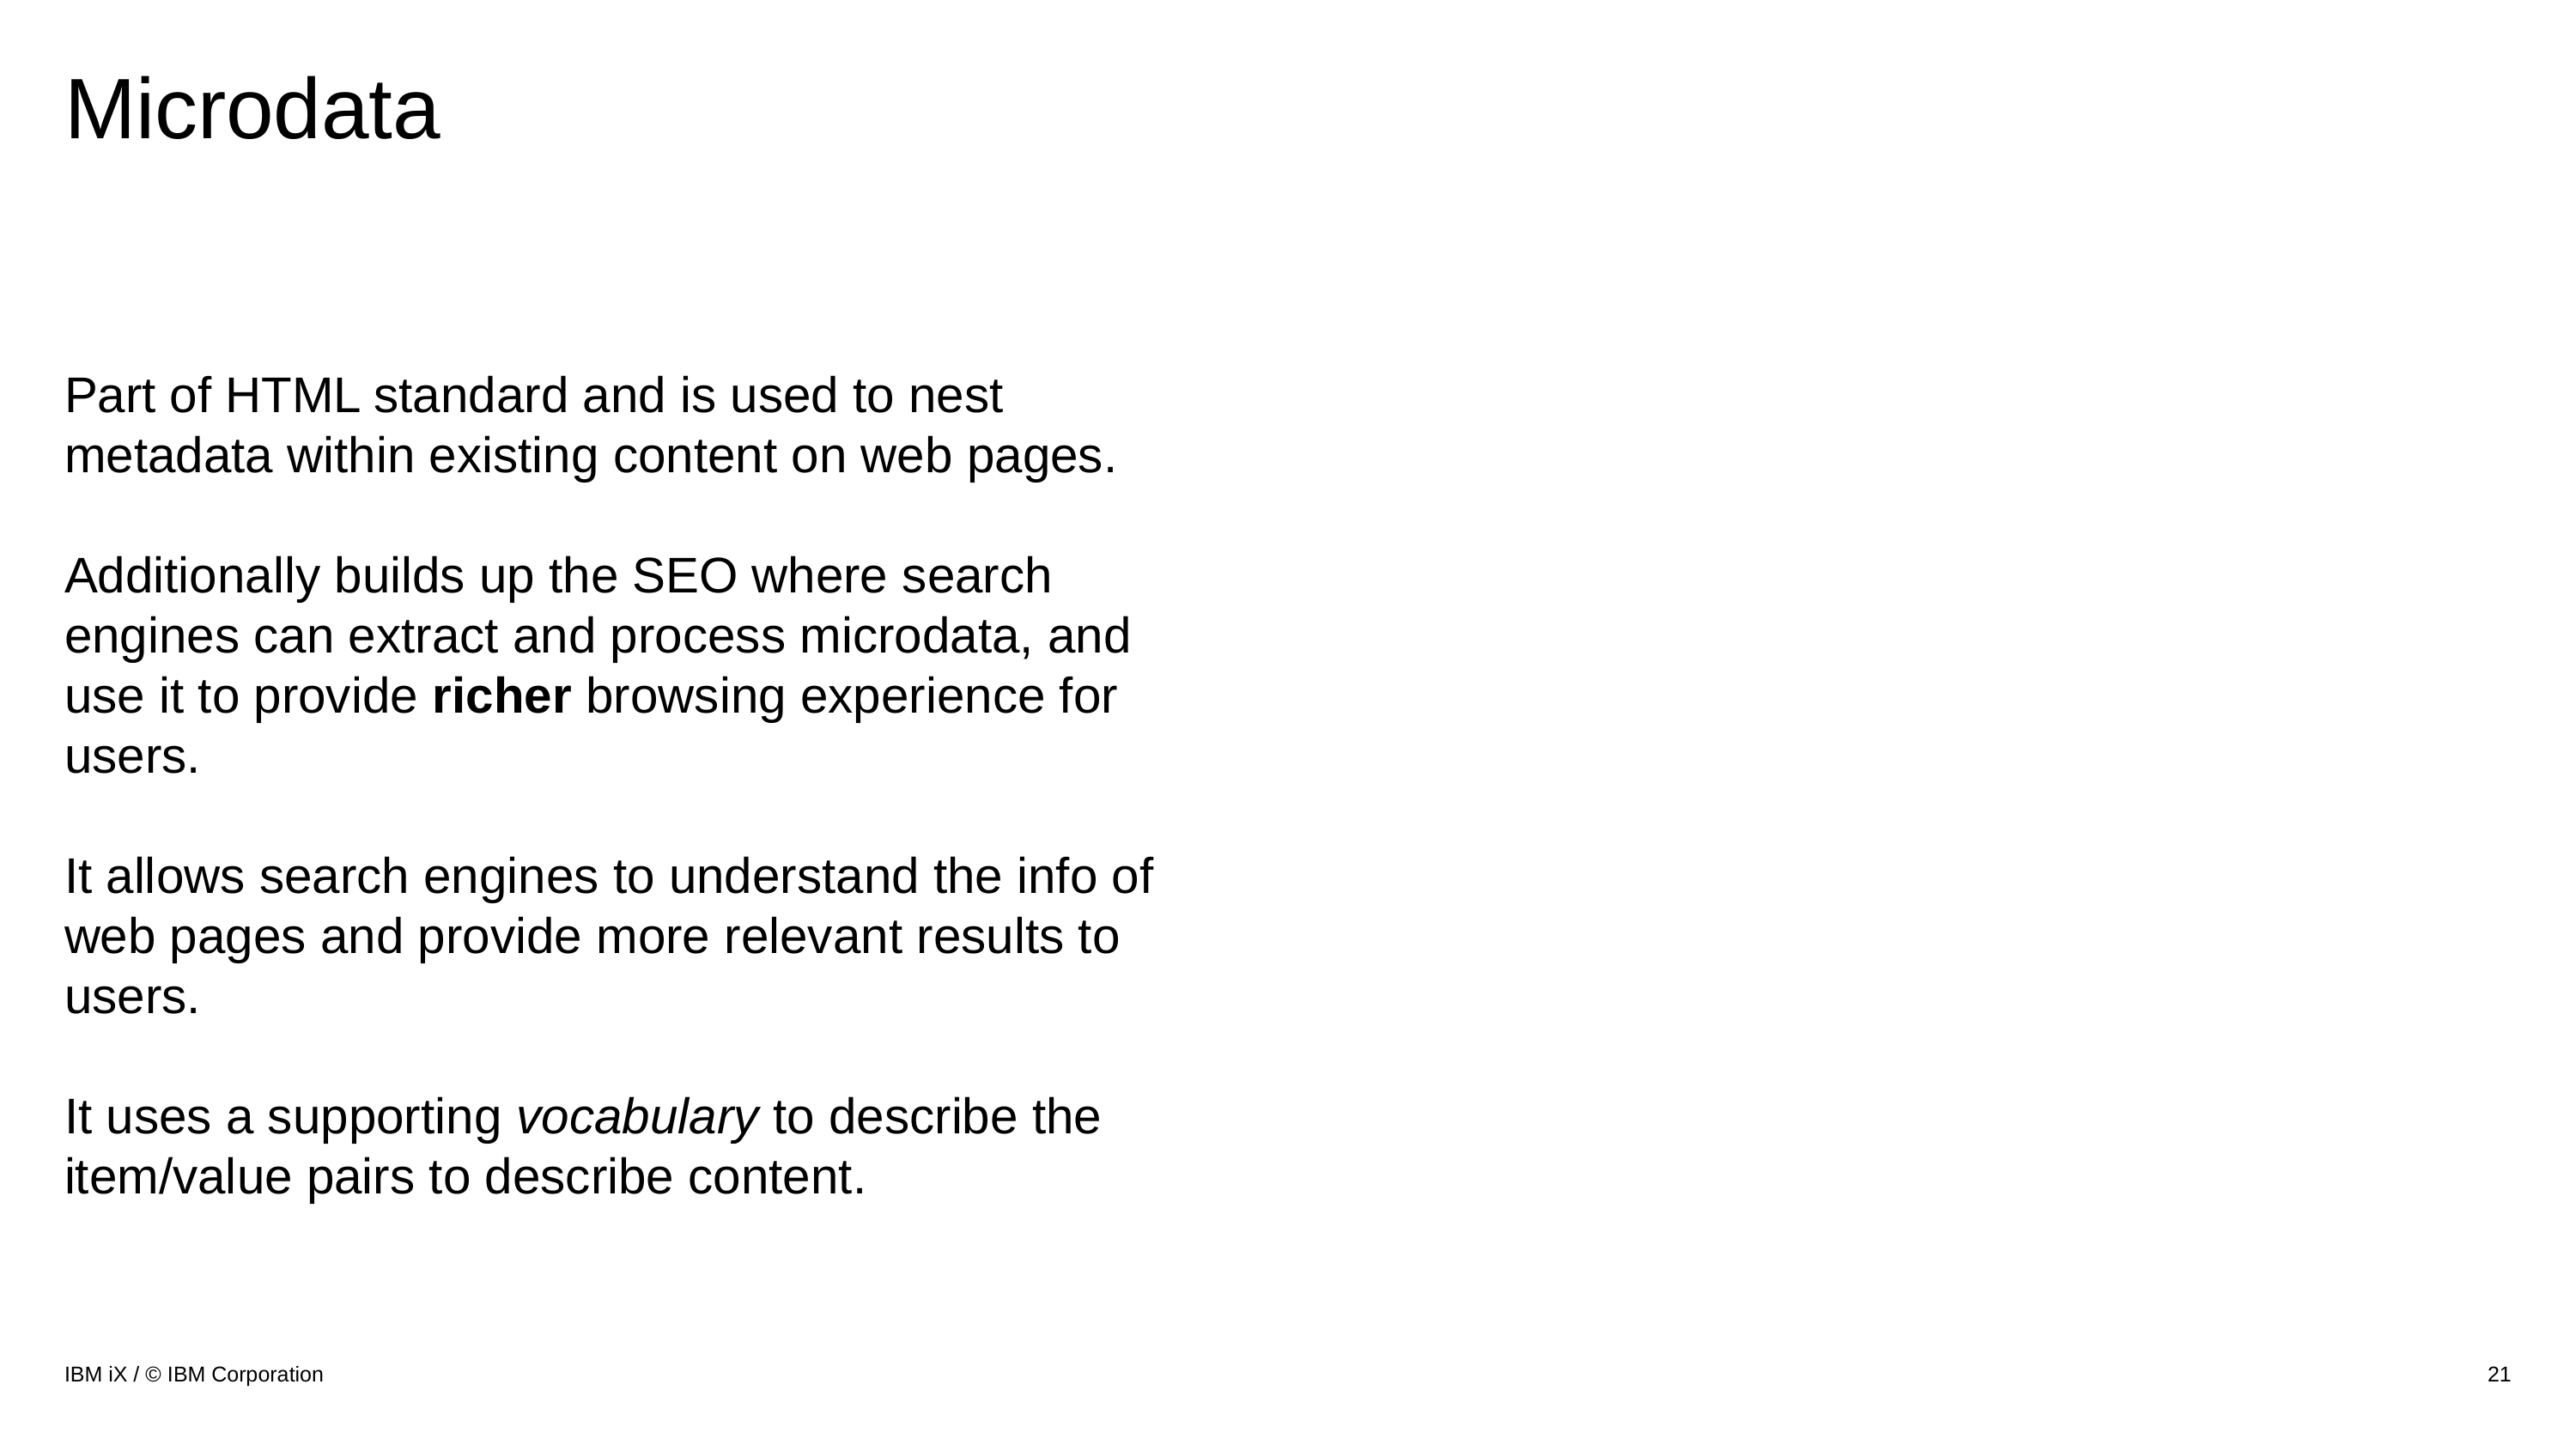

# Microdata
Part of HTML standard and is used to nest metadata within existing content on web pages.

Additionally builds up the SEO where search engines can extract and process microdata, and use it to provide richer browsing experience for users.

It allows search engines to understand the info of web pages and provide more relevant results to users.

It uses a supporting vocabulary to describe the item/value pairs to describe content.

IBM iX / © IBM Corporation
21